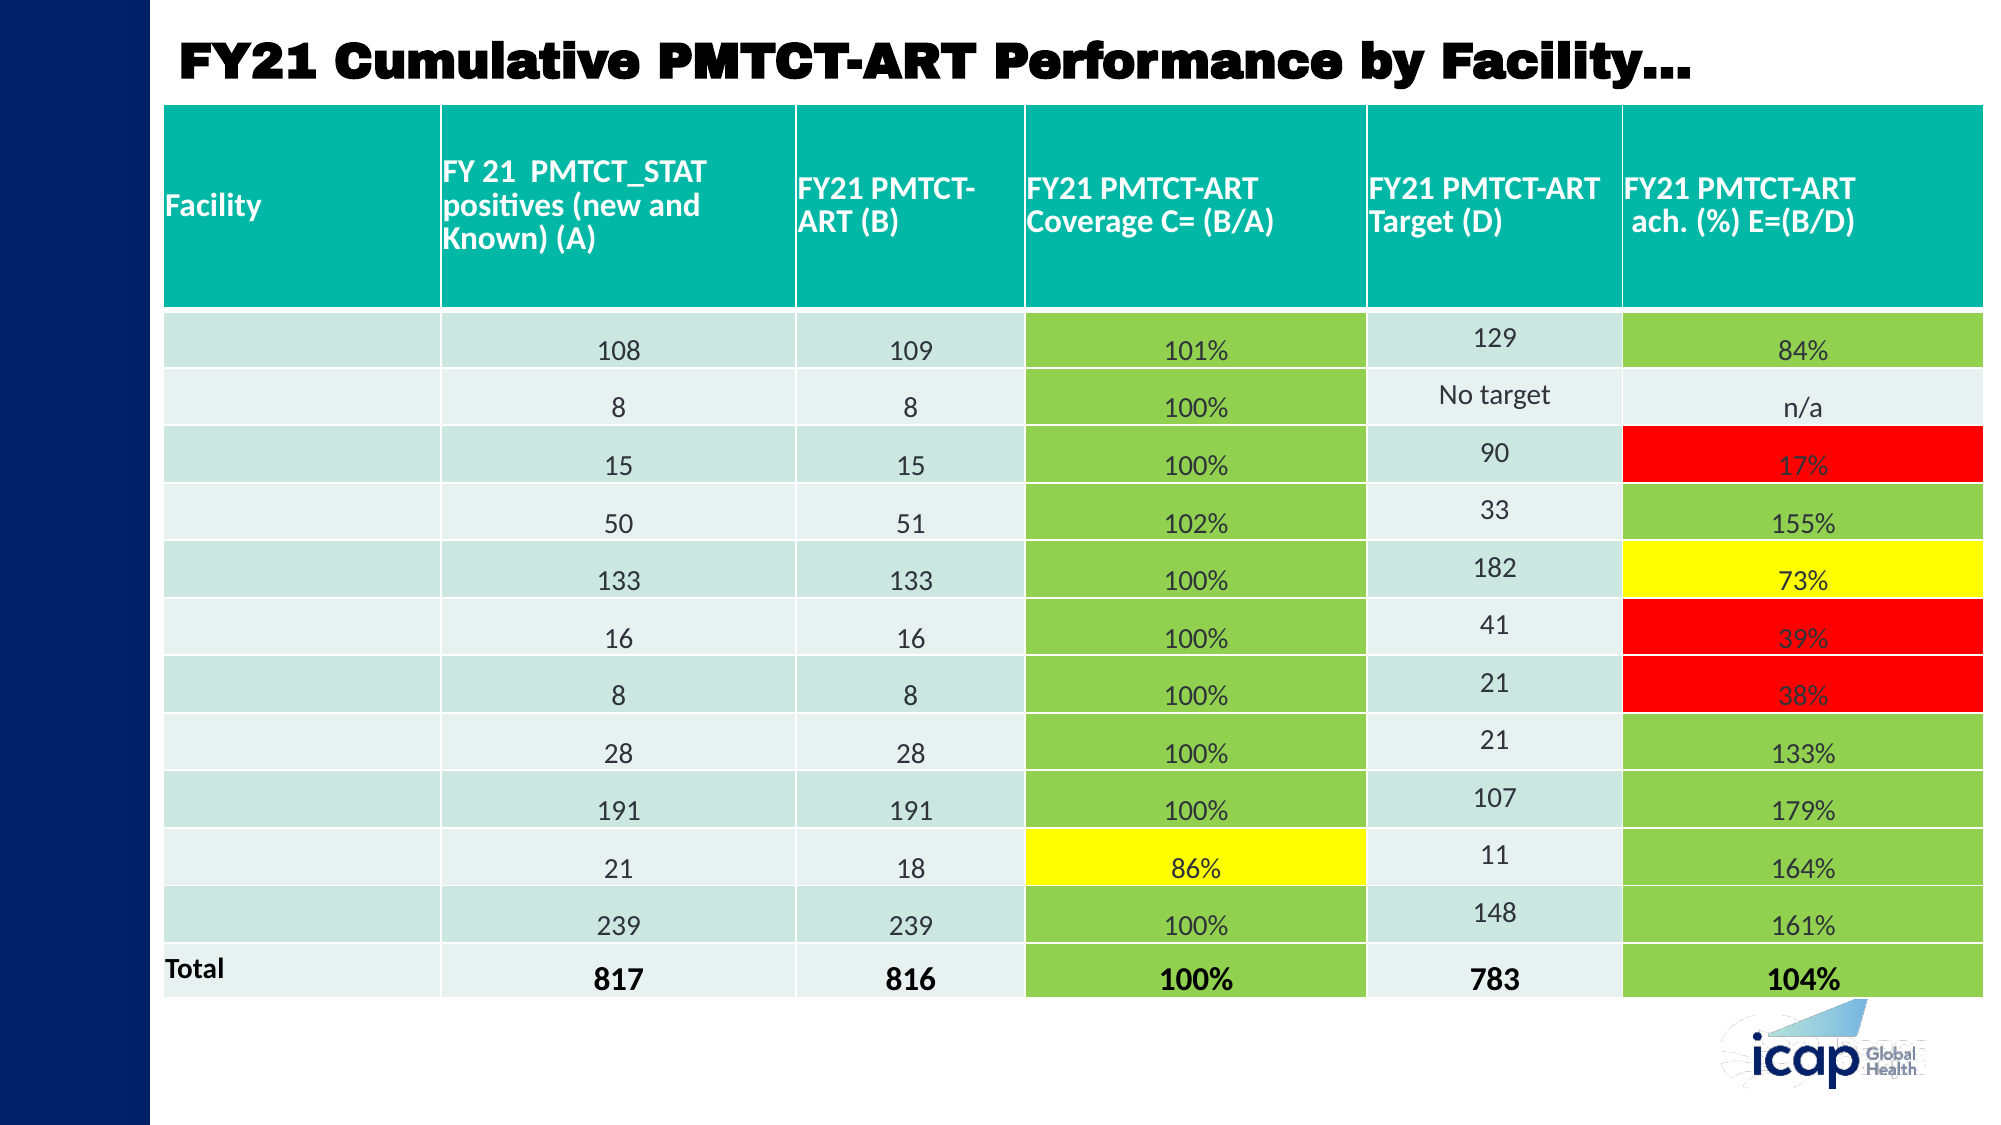

# FY21 Cumulative PMTCT-ART Performance by Facility…
| Facility | FY 21 PMTCT\_STAT positives (new and Known) (A) | FY21 PMTCT-ART (B) | FY21 PMTCT-ART Coverage C= (B/A) | FY21 PMTCT-ART Target (D) | FY21 PMTCT-ART ach. (%) E=(B/D) |
| --- | --- | --- | --- | --- | --- |
|  | 108 | 109 | 101% | 129 | 84% |
|  | 8 | 8 | 100% | No target | n/a |
|  | 15 | 15 | 100% | 90 | 17% |
|  | 50 | 51 | 102% | 33 | 155% |
|  | 133 | 133 | 100% | 182 | 73% |
|  | 16 | 16 | 100% | 41 | 39% |
|  | 8 | 8 | 100% | 21 | 38% |
|  | 28 | 28 | 100% | 21 | 133% |
|  | 191 | 191 | 100% | 107 | 179% |
|  | 21 | 18 | 86% | 11 | 164% |
|  | 239 | 239 | 100% | 148 | 161% |
| Total | 817 | 816 | 100% | 783 | 104% |